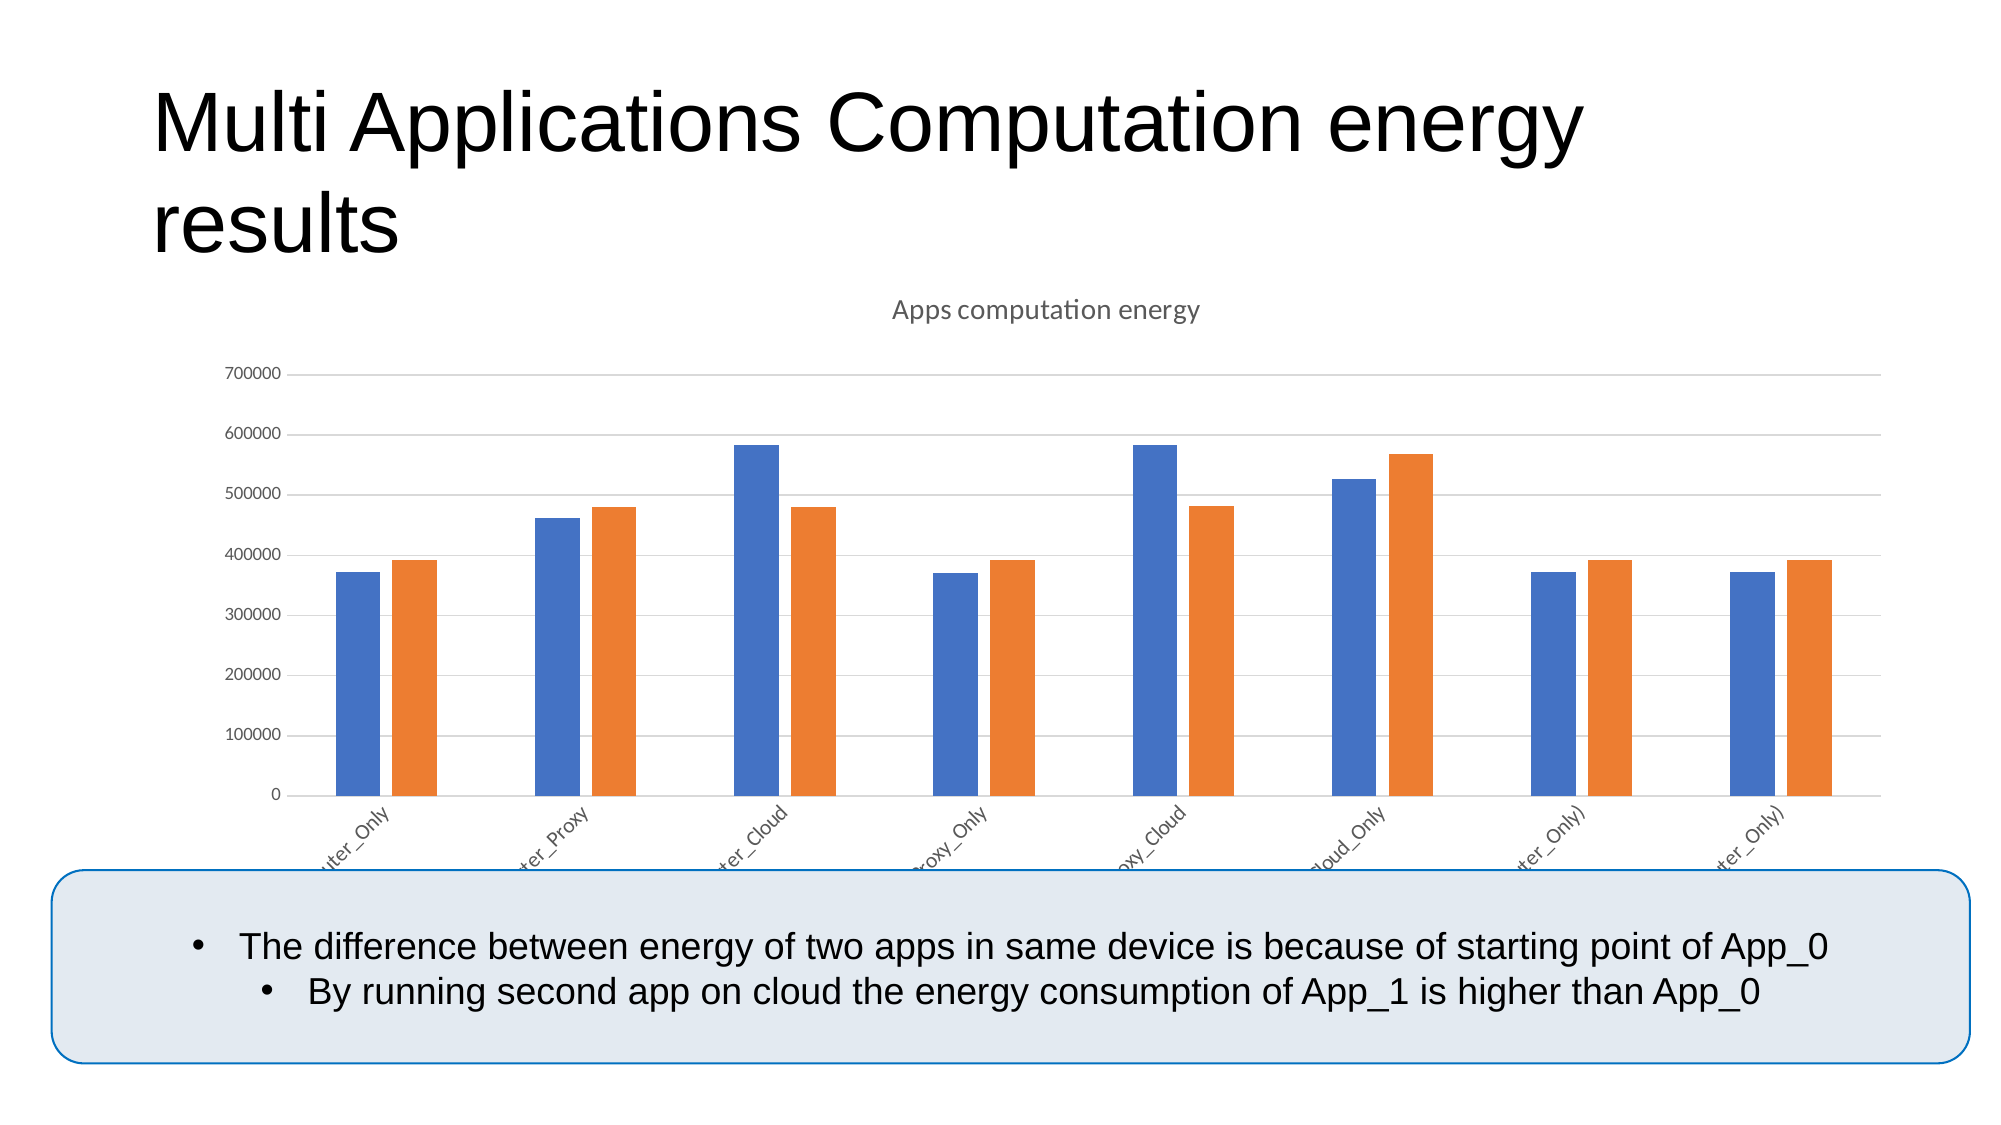

# Multi Applications Computation energy results

### Chart: Apps computation energy

| Category | Total energy App_1  | Total energy App_0 |
|---|---|---|
| Router_Only | 371422.9761010676 | 391800.40539596067 |
| Router_Proxy | 461588.9707599912 | 479805.5011428518 |
| Router_Cloud | 583897.6262856883 | 479805.5011428228 |
| Proxy_Only | 371206.18122264475 | 392752.90714559995 |
| Proxy_Cloud | 583897.6262799972 | 482081.08794244495 |
| Cloud_Only | 526673.0554998972 | 568744.7795706 |
| Router_Edge-ward (Router_Only) | 371422.9761010256 | 391800.4053949 |
| Edge-ward_Only(Router_Only) | 371422.97609699715 | 391800.4052996 |
The difference between energy of two apps in same device is because of starting point of App_0
By running second app on cloud the energy consumption of App_1 is higher than App_0